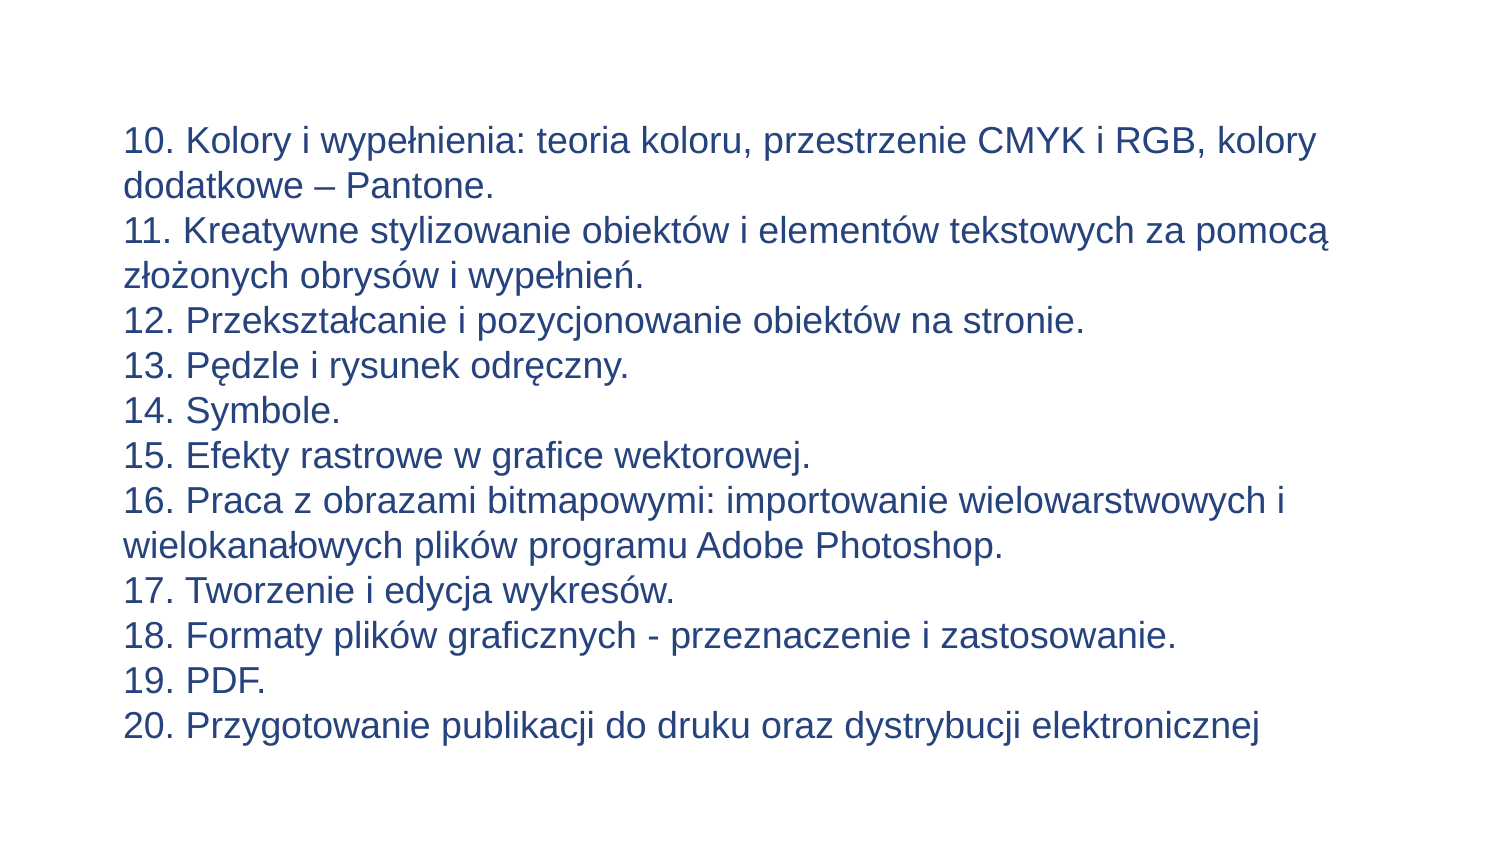

10. Kolory i wypełnienia: teoria koloru, przestrzenie CMYK i RGB, kolory dodatkowe – Pantone.
11. Kreatywne stylizowanie obiektów i elementów tekstowych za pomocą złożonych obrysów i wypełnień.
12. Przekształcanie i pozycjonowanie obiektów na stronie.
13. Pędzle i rysunek odręczny.
14. Symbole.
15. Efekty rastrowe w grafice wektorowej.
16. Praca z obrazami bitmapowymi: importowanie wielowarstwowych i wielokanałowych plików programu Adobe Photoshop.
17. Tworzenie i edycja wykresów.
18. Formaty plików graficznych - przeznaczenie i zastosowanie.
19. PDF.
20. Przygotowanie publikacji do druku oraz dystrybucji elektronicznej